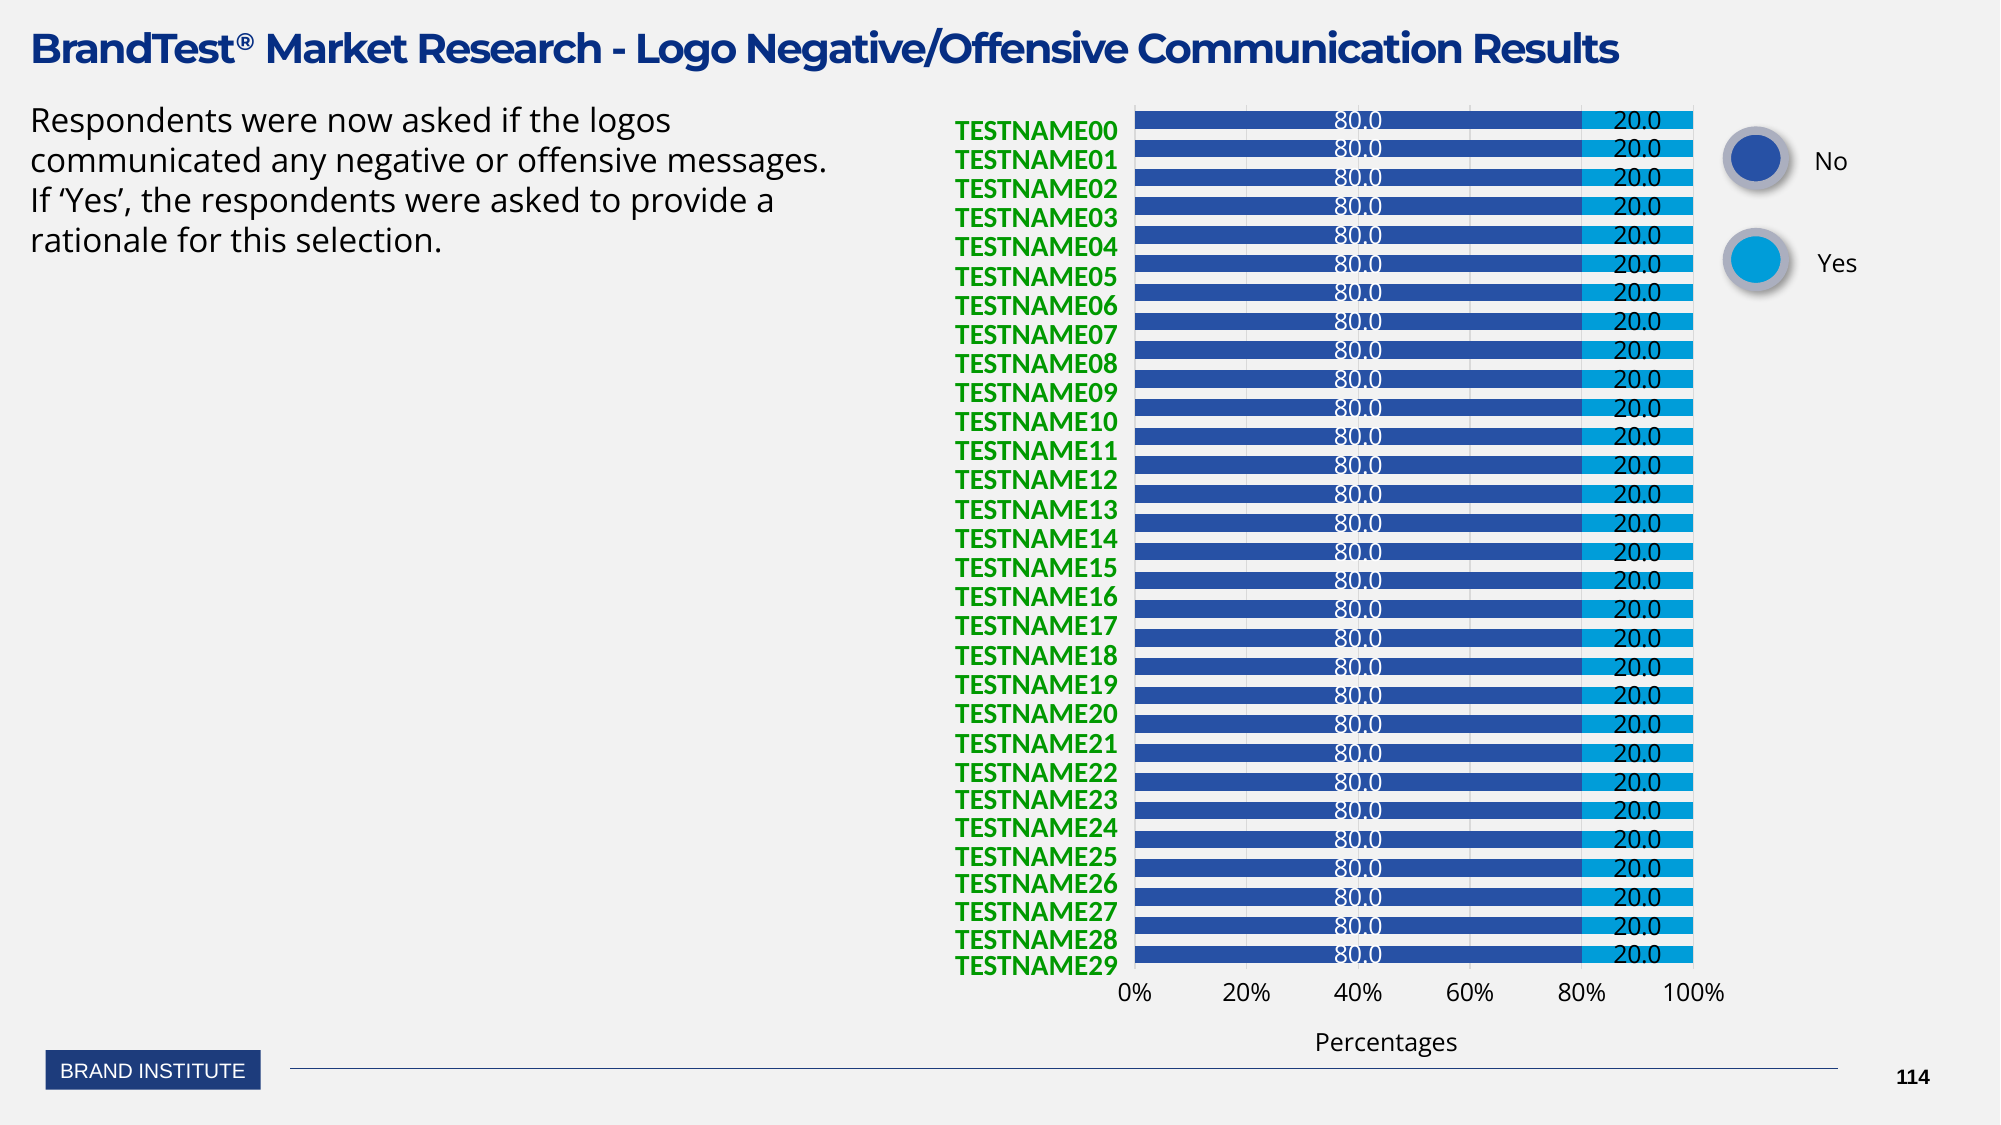

# BrandTest® Market Research - Logo Negative/Offensive Communication Results

### Chart

| Category | Series 1 | Series 2 |
|---|---|---|
| TESTNAME00 | 80.0 | 20.0 |
| TESTNAME01 | 80.0 | 20.0 |
| TESTNAME02 | 80.0 | 20.0 |
| TESTNAME03 | 80.0 | 20.0 |
| TESTNAME04 | 80.0 | 20.0 |
| TESTNAME05 | 80.0 | 20.0 |
| TESTNAME06 | 80.0 | 20.0 |
| TESTNAME07 | 80.0 | 20.0 |
| TESTNAME08 | 80.0 | 20.0 |
| TESTNAME09 | 80.0 | 20.0 |
| TESTNAME10 | 80.0 | 20.0 |
| TESTNAME11 | 80.0 | 20.0 |
| TESTNAME12 | 80.0 | 20.0 |
| TESTNAME13 | 80.0 | 20.0 |
| TESTNAME14 | 80.0 | 20.0 |
| TESTNAME15 | 80.0 | 20.0 |
| TESTNAME16 | 80.0 | 20.0 |
| TESTNAME17 | 80.0 | 20.0 |
| TESTNAME18 | 80.0 | 20.0 |
| TESTNAME19 | 80.0 | 20.0 |
| TESTNAME20 | 80.0 | 20.0 |
| TESTNAME21 | 80.0 | 20.0 |
| TESTNAME22 | 80.0 | 20.0 |
| TESTNAME23 | 80.0 | 20.0 |
| TESTNAME24 | 80.0 | 20.0 |
| TESTNAME25 | 80.0 | 20.0 |
| TESTNAME26 | 80.0 | 20.0 |
| TESTNAME27 | 80.0 | 20.0 |
| TESTNAME28 | 80.0 | 20.0 |
| TESTNAME29 | 80.0 | 20.0 |
Respondents were now asked if the logos communicated any negative or offensive messages. If ‘Yes’, the respondents were asked to provide a rationale for this selection.
TESTNAME00

No

Yes
TESTNAME01
TESTNAME02
TESTNAME03
TESTNAME04
TESTNAME05
TESTNAME06
TESTNAME07
TESTNAME08
TESTNAME09
TESTNAME10
TESTNAME11
TESTNAME12
TESTNAME13
TESTNAME14
TESTNAME15
TESTNAME16
TESTNAME17
TESTNAME18
TESTNAME19
TESTNAME20
TESTNAME21
TESTNAME22
TESTNAME23
TESTNAME24
TESTNAME25
TESTNAME26
TESTNAME27
TESTNAME28
TESTNAME29
Percentages